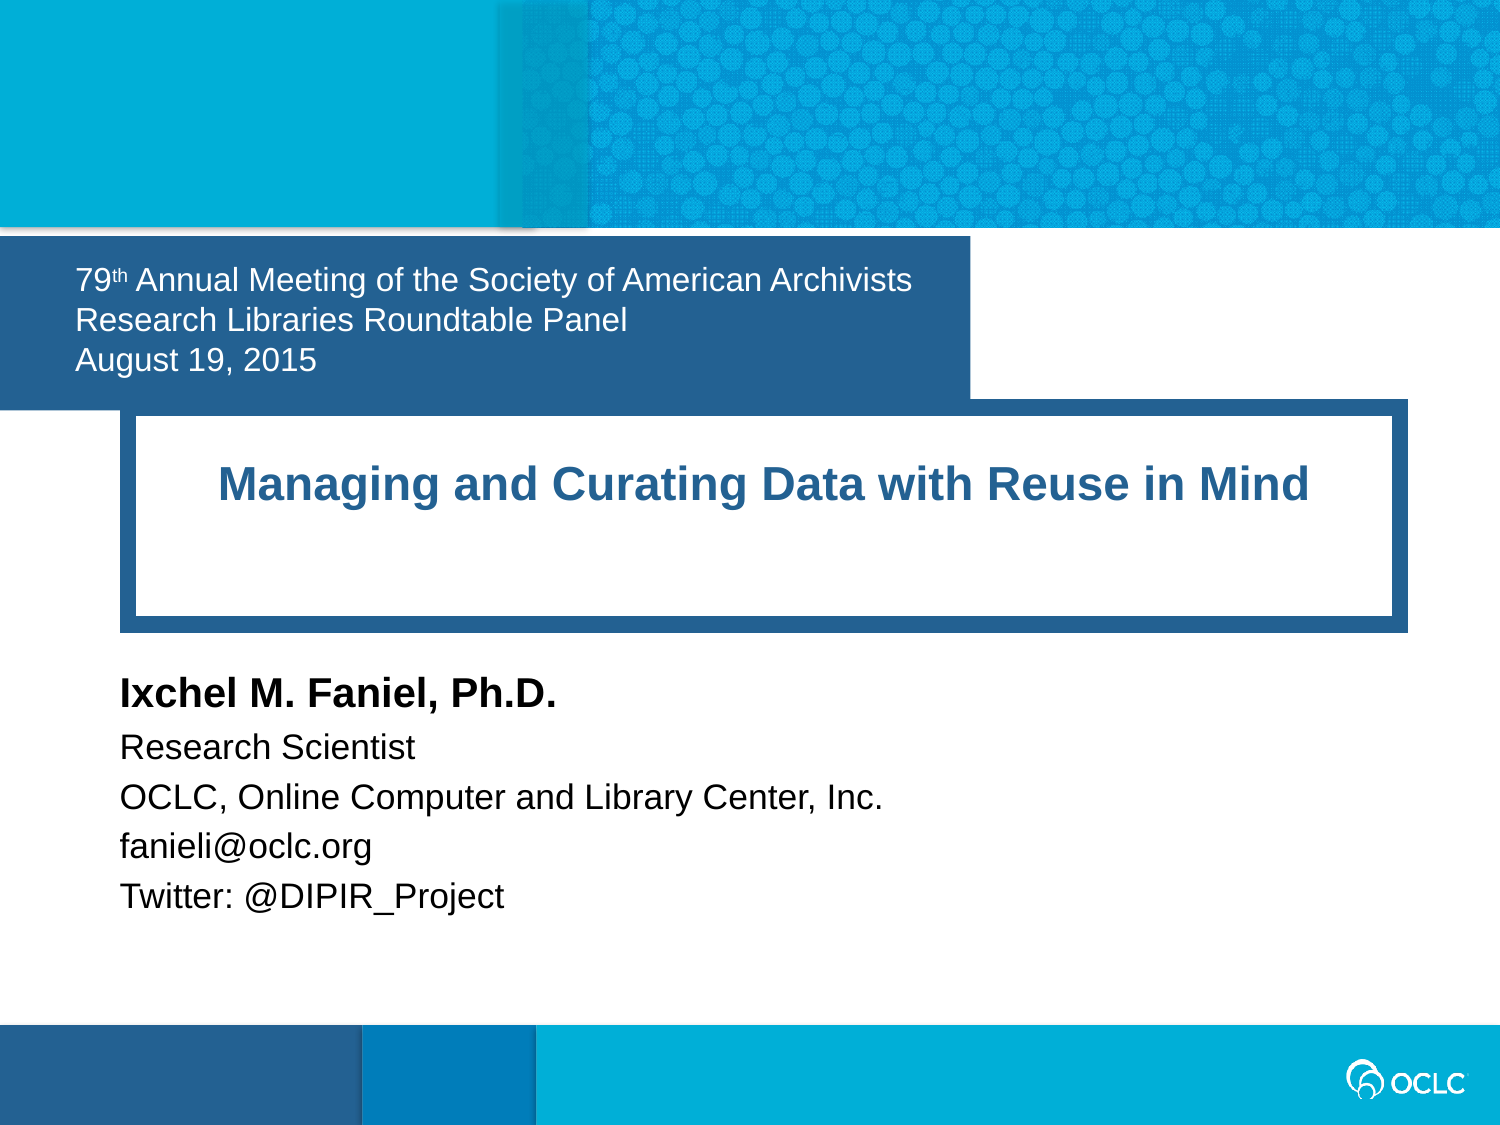

79th Annual Meeting of the Society of American Archivists
Research Libraries Roundtable Panel
August 19, 2015
Managing and Curating Data with Reuse in Mind
Ixchel M. Faniel, Ph.D.
Research Scientist
OCLC, Online Computer and Library Center, Inc.
fanieli@oclc.org
Twitter: @DIPIR_Project